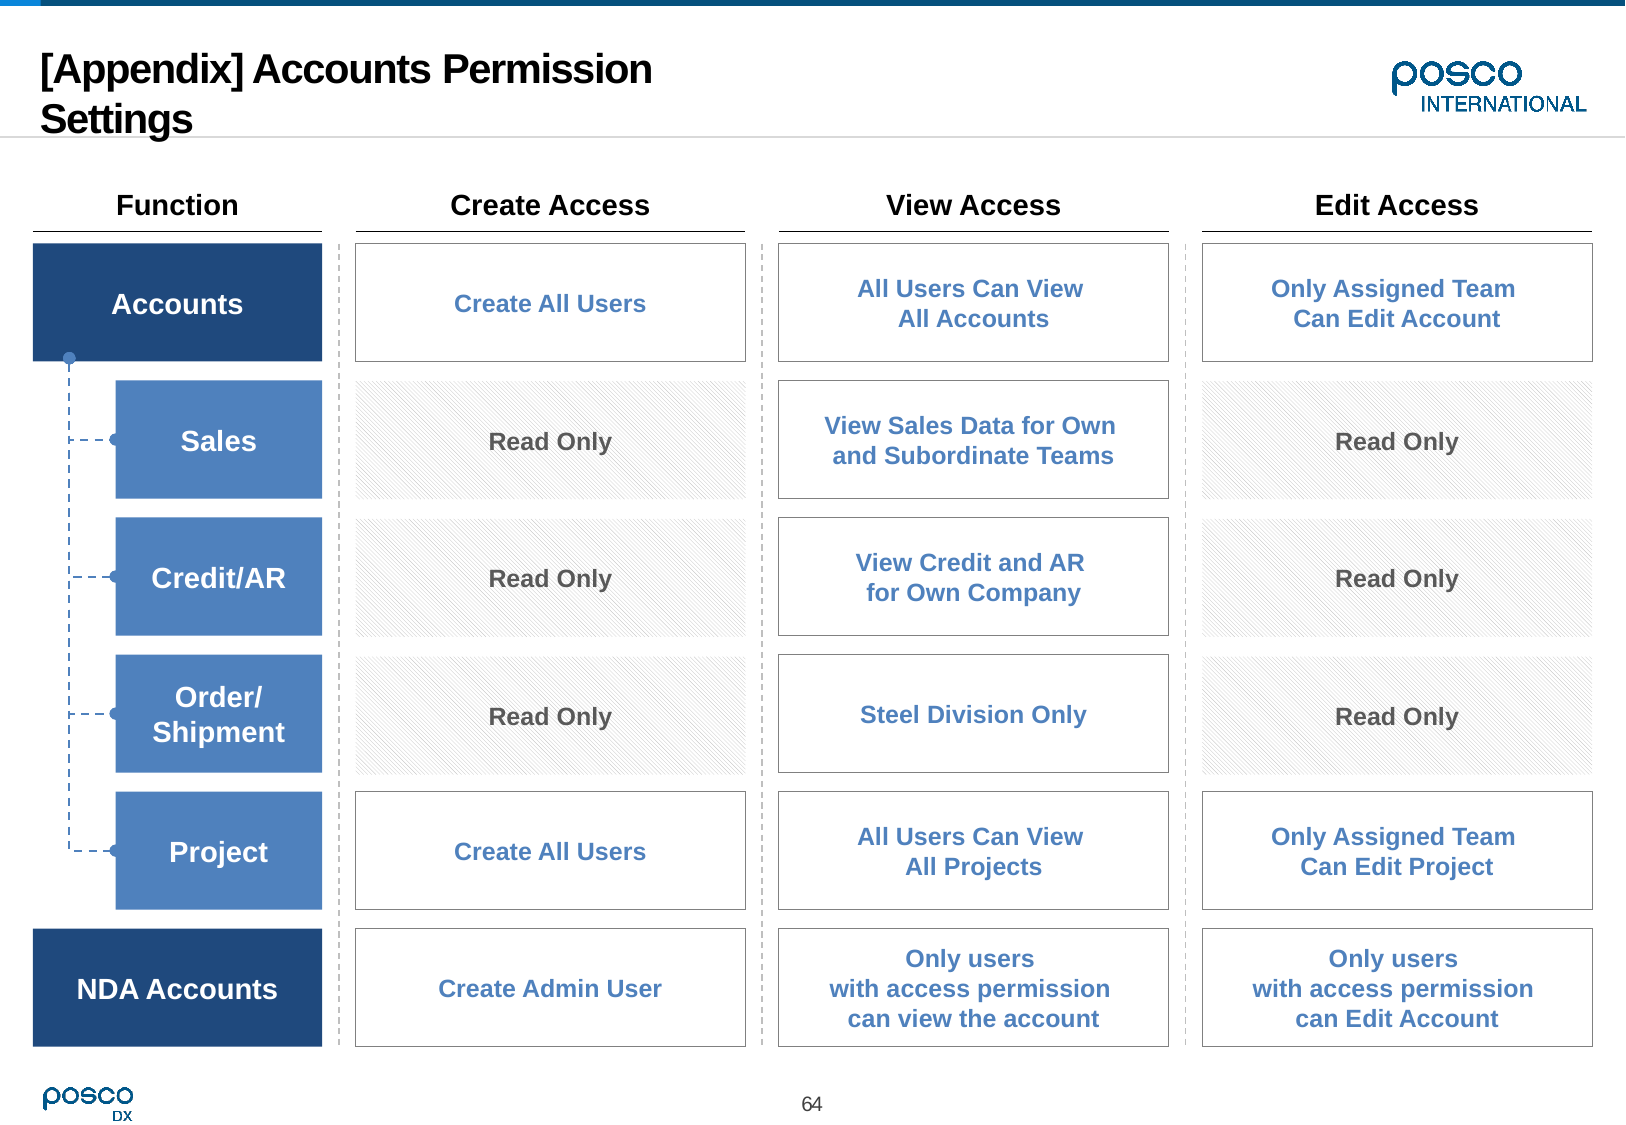

# [Appendix] Accounts Permission Settings
Function
Create Access
View Access
Edit Access
Accounts
Create All Users
All Users Can View
All Accounts
Only Assigned Team
Can Edit Account

Sales
View Sales Data for Own
and Subordinate Teams
Read Only
Read Only
Credit/AR
View Credit and AR
for Own Company
Read Only
Read Only
Order/
Shipment
Steel Division Only
Read Only
Read Only
Project
Create All Users
All Users Can View
All Projects
Only Assigned Team
Can Edit Project
NDA Accounts
Create Admin User
Only users
with access permission
can view the account
Only users
with access permission
can Edit Account